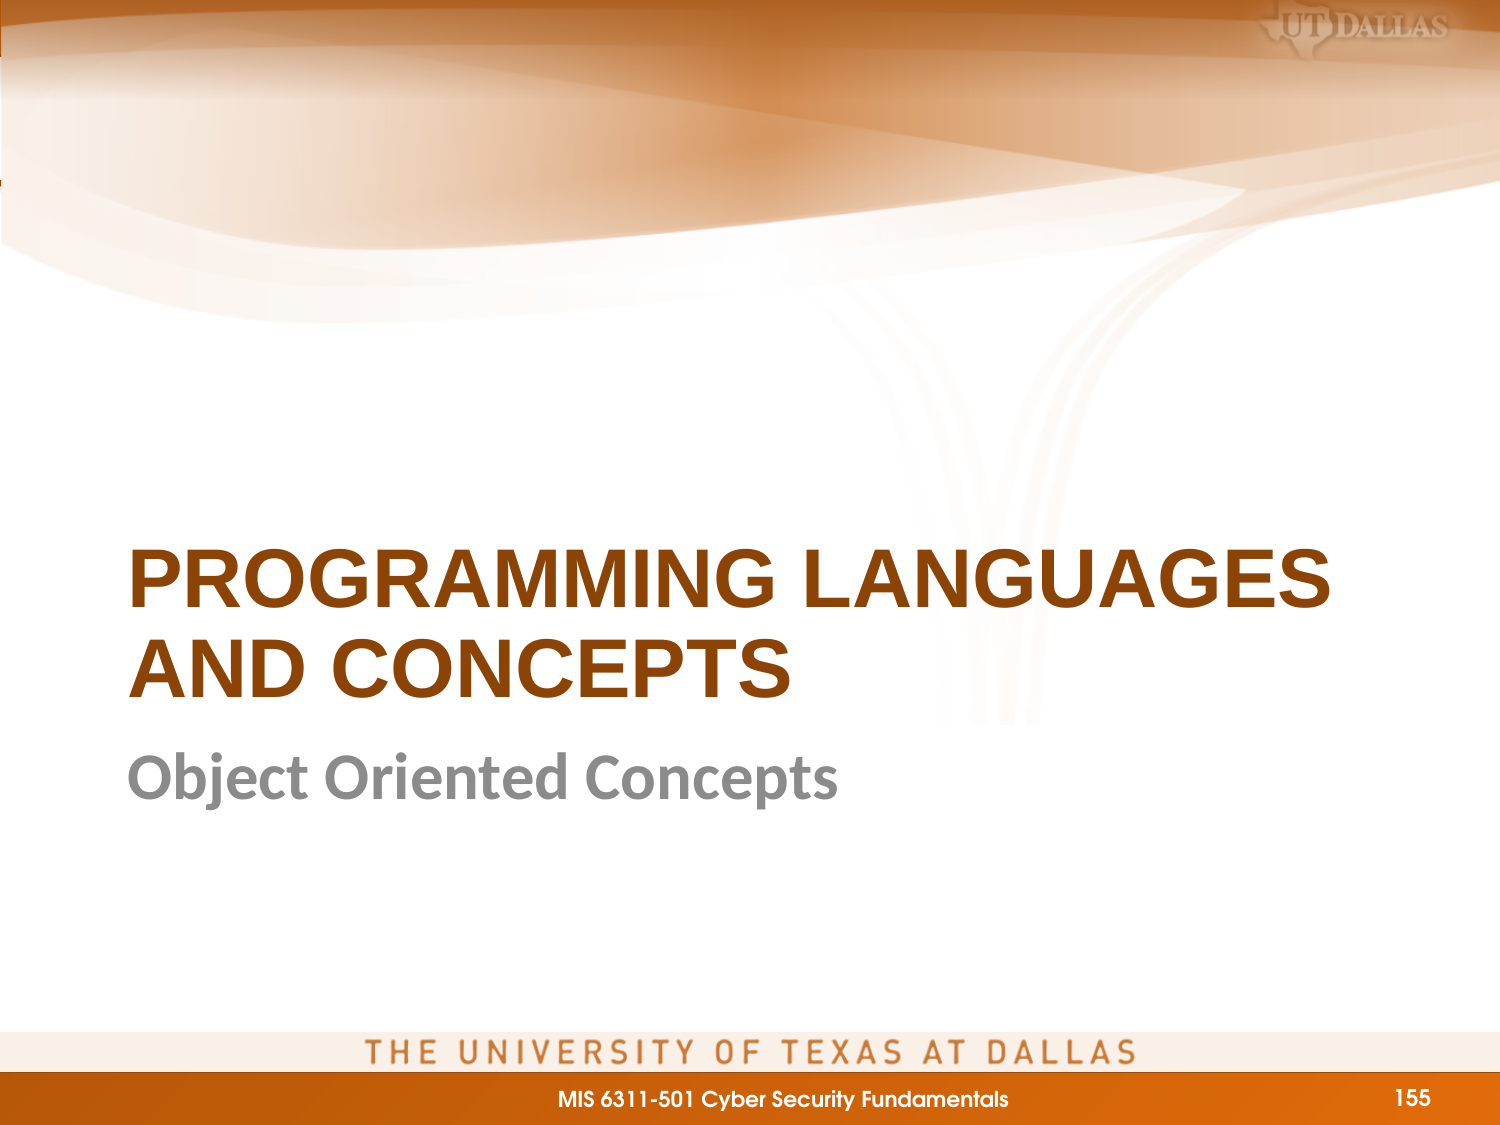

# Programming Languages and Concepts
Object Oriented Concepts
155